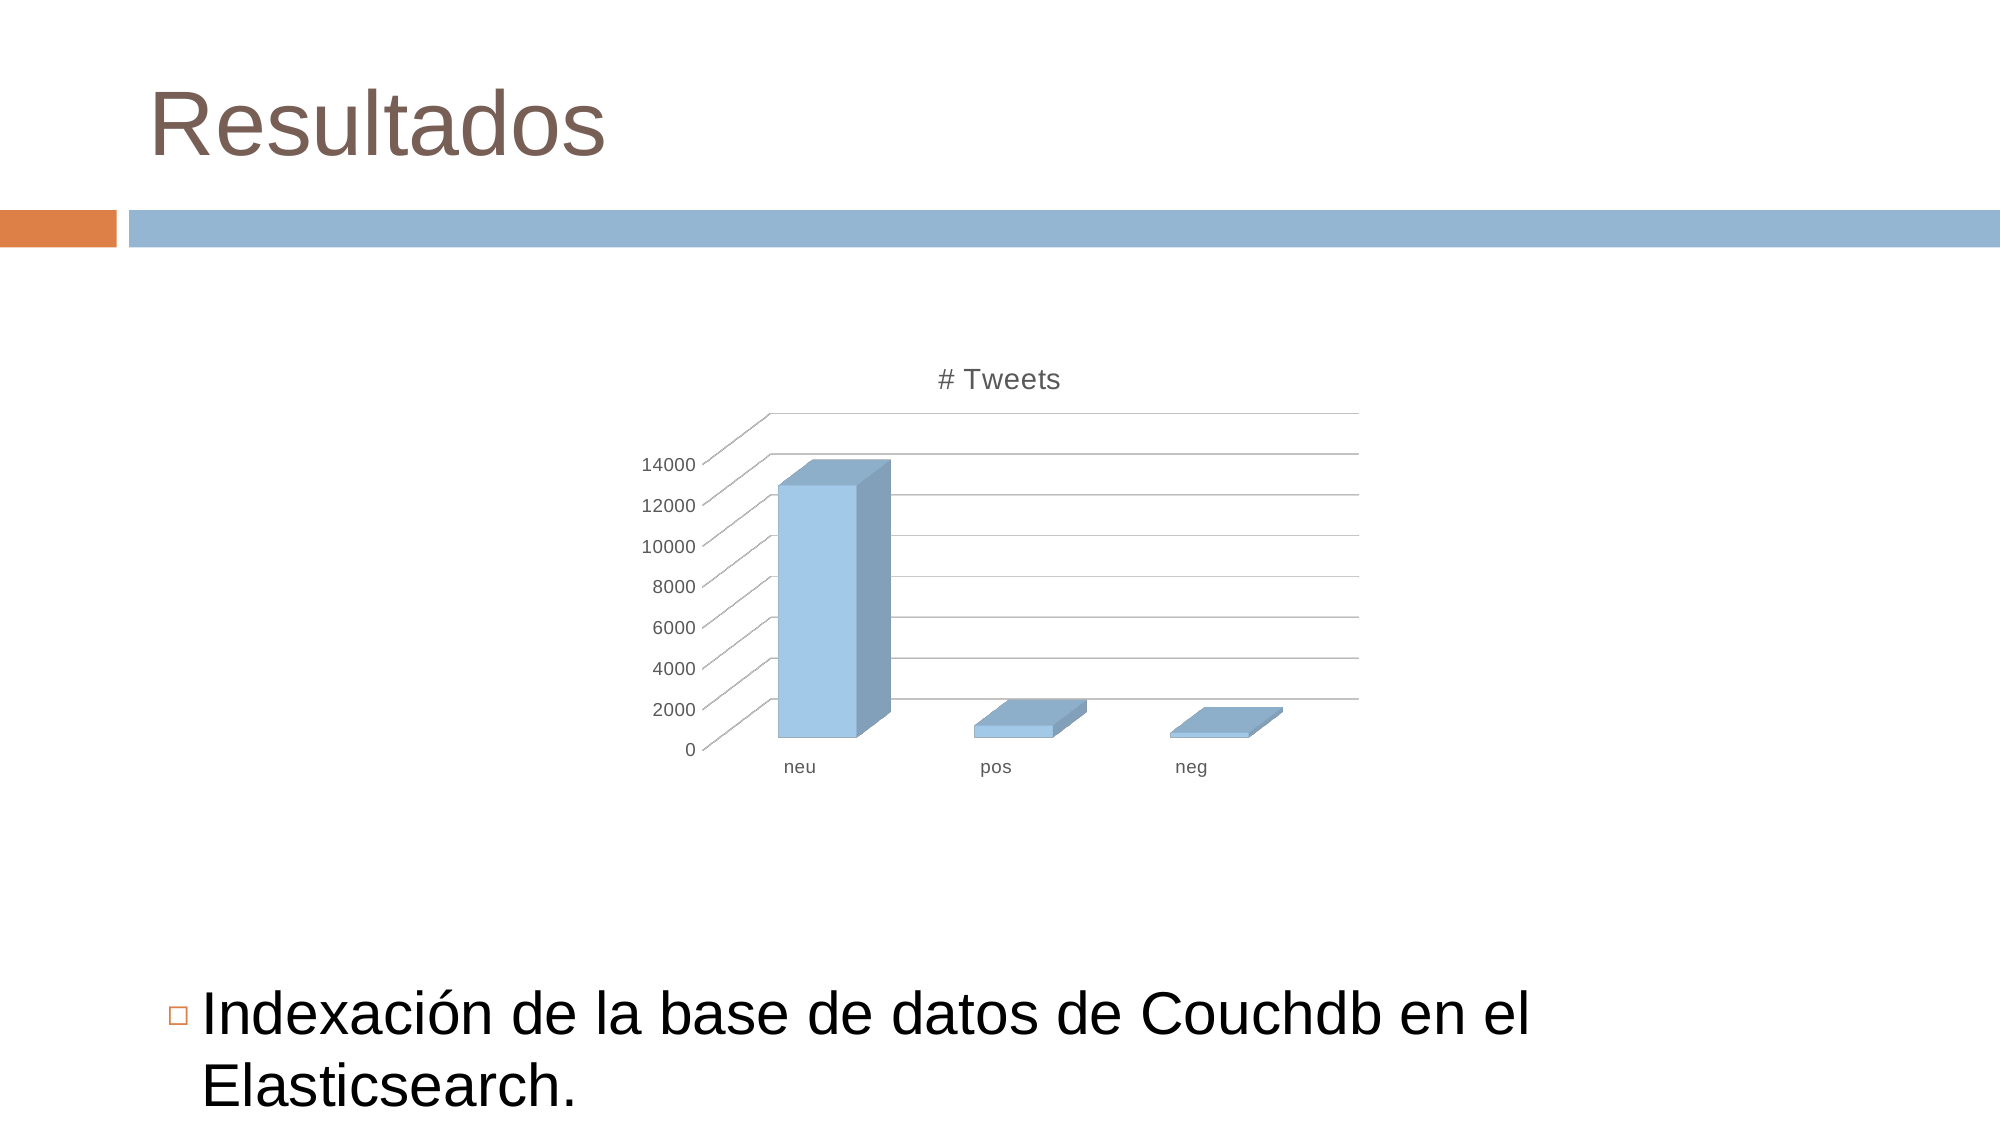

# Resultados

Indexación de la base de datos de Couchdb en el Elasticsearch.

[unsupported chart]